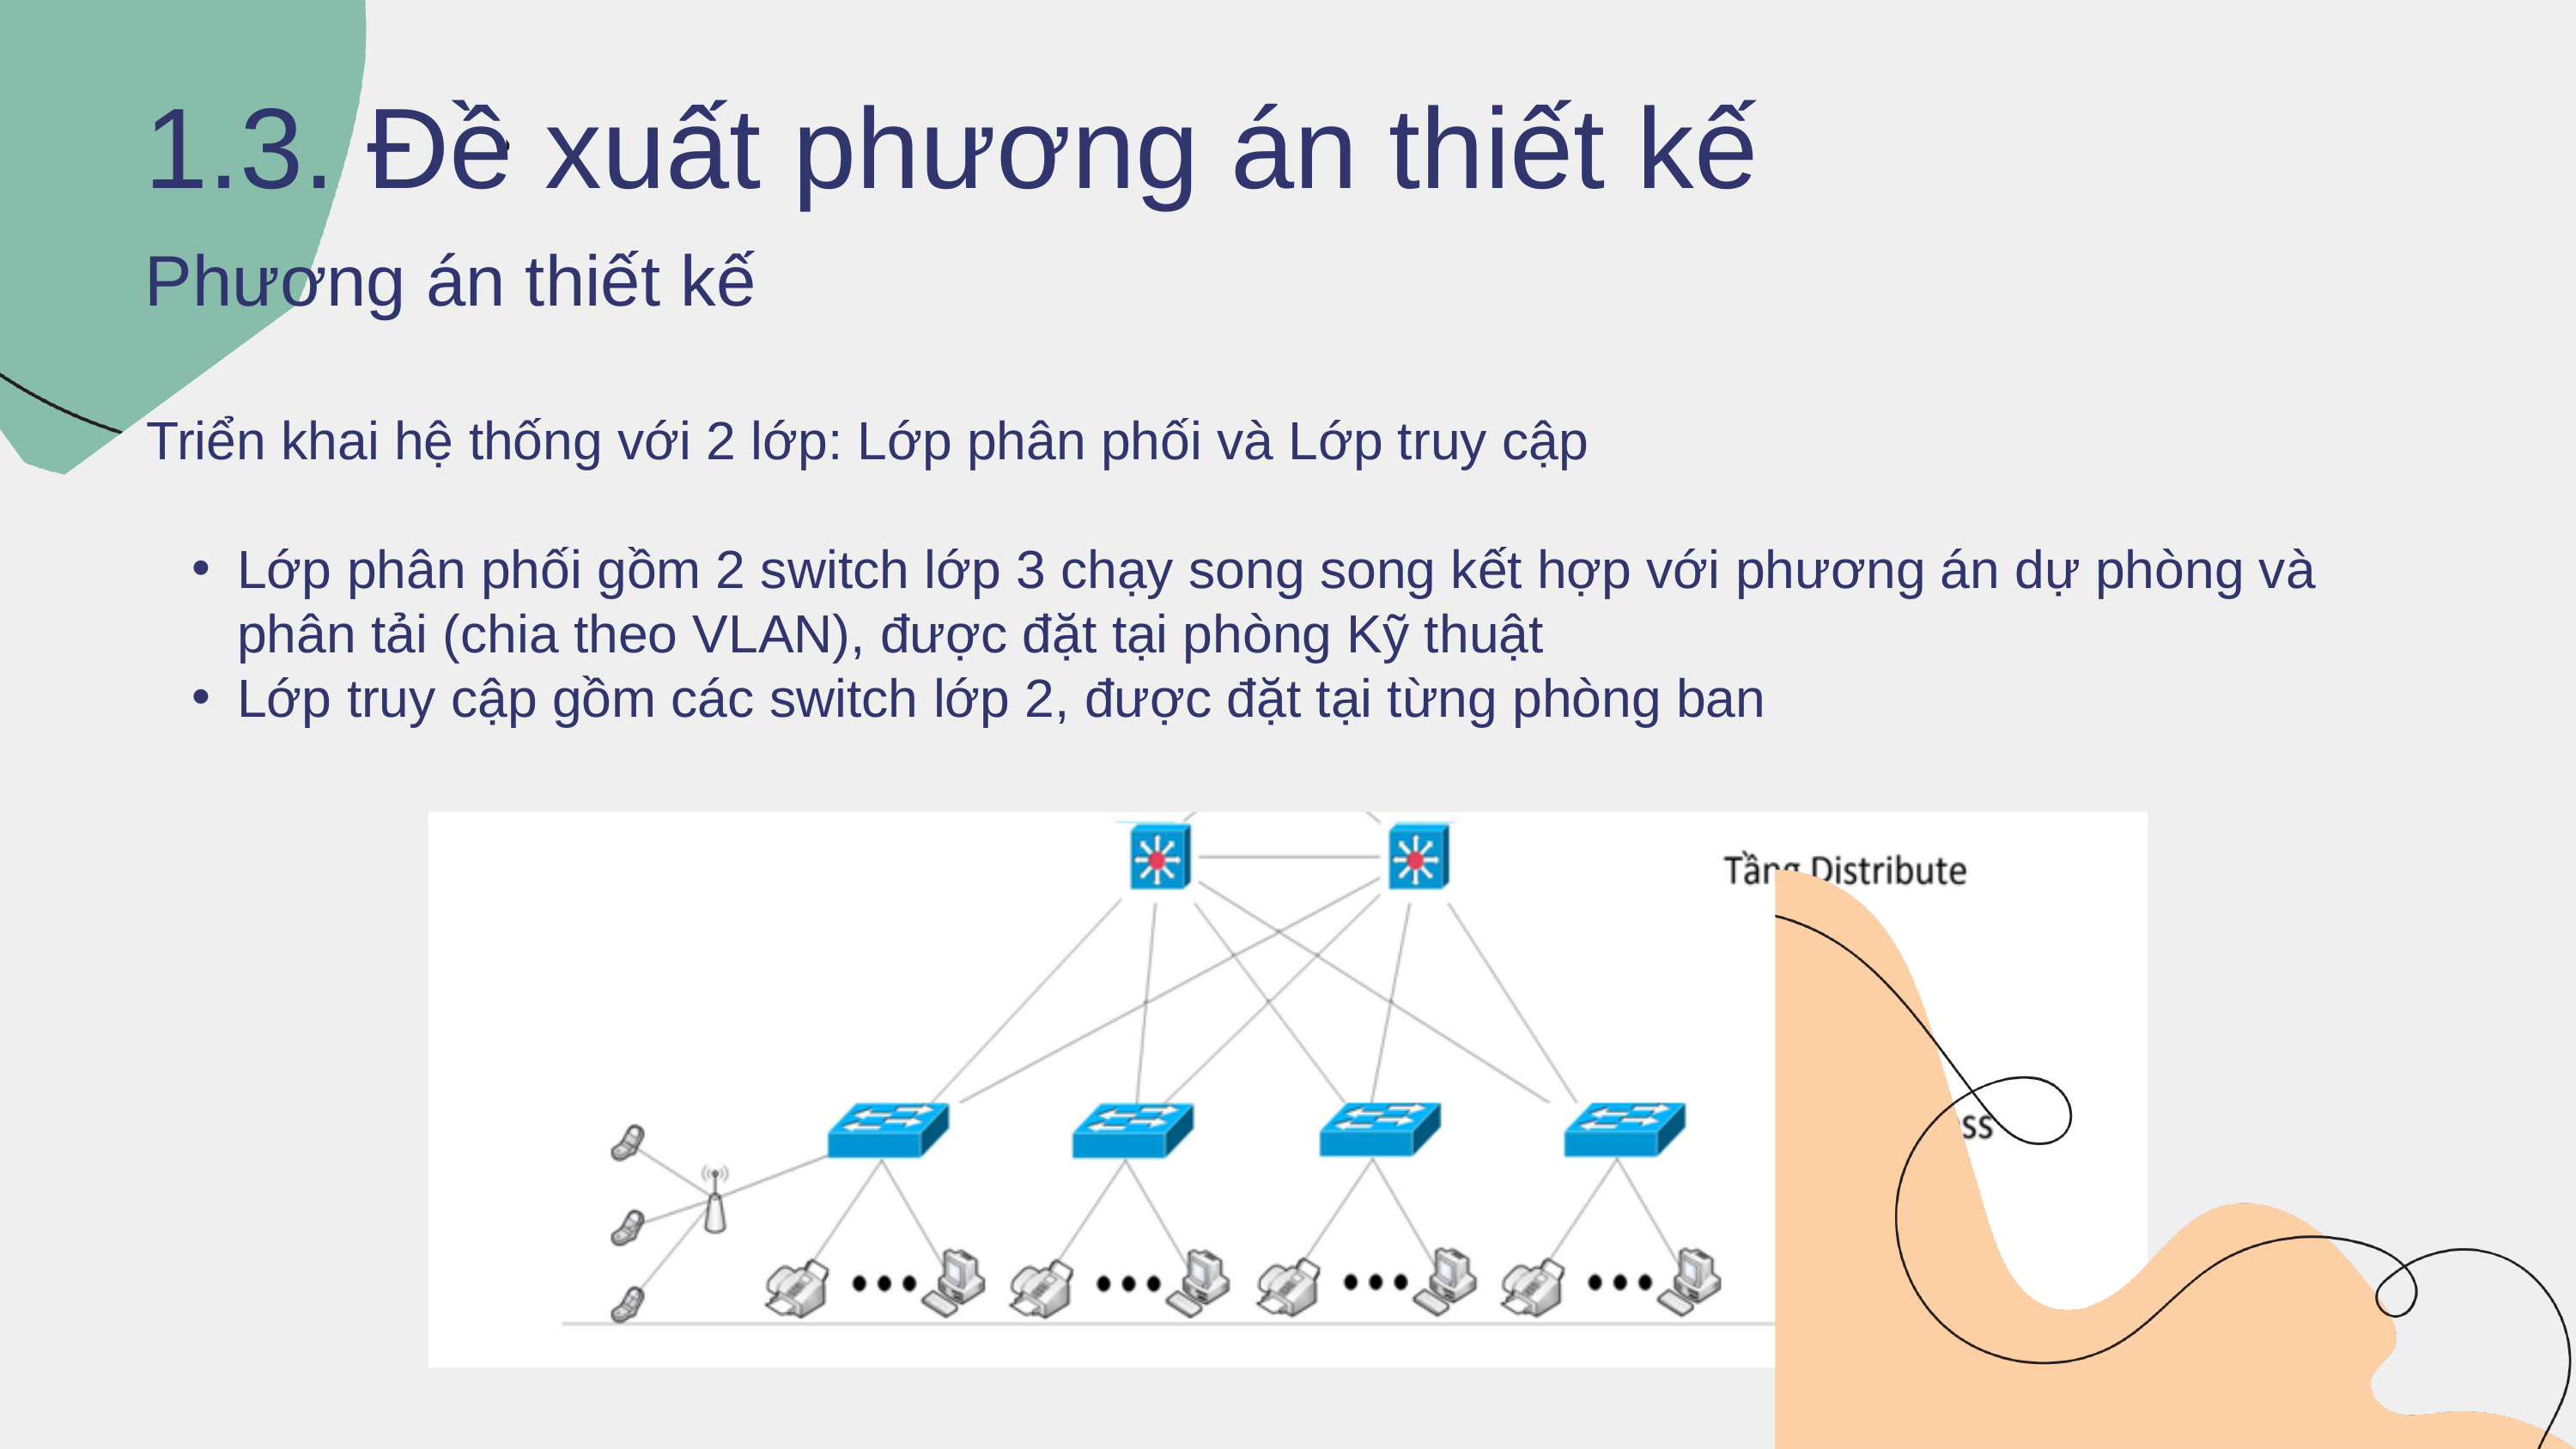

1.3. Đề xuất phương án thiết kế
Phương án thiết kế
Triển khai hệ thống với 2 lớp: Lớp phân phối và Lớp truy cập

Lớp phân phối gồm 2 switch lớp 3 chạy song song kết hợp với phương án dự phòng và phân tải (chia theo VLAN), được đặt tại phòng Kỹ thuật
Lớp truy cập gồm các switch lớp 2, được đặt tại từng phòng ban